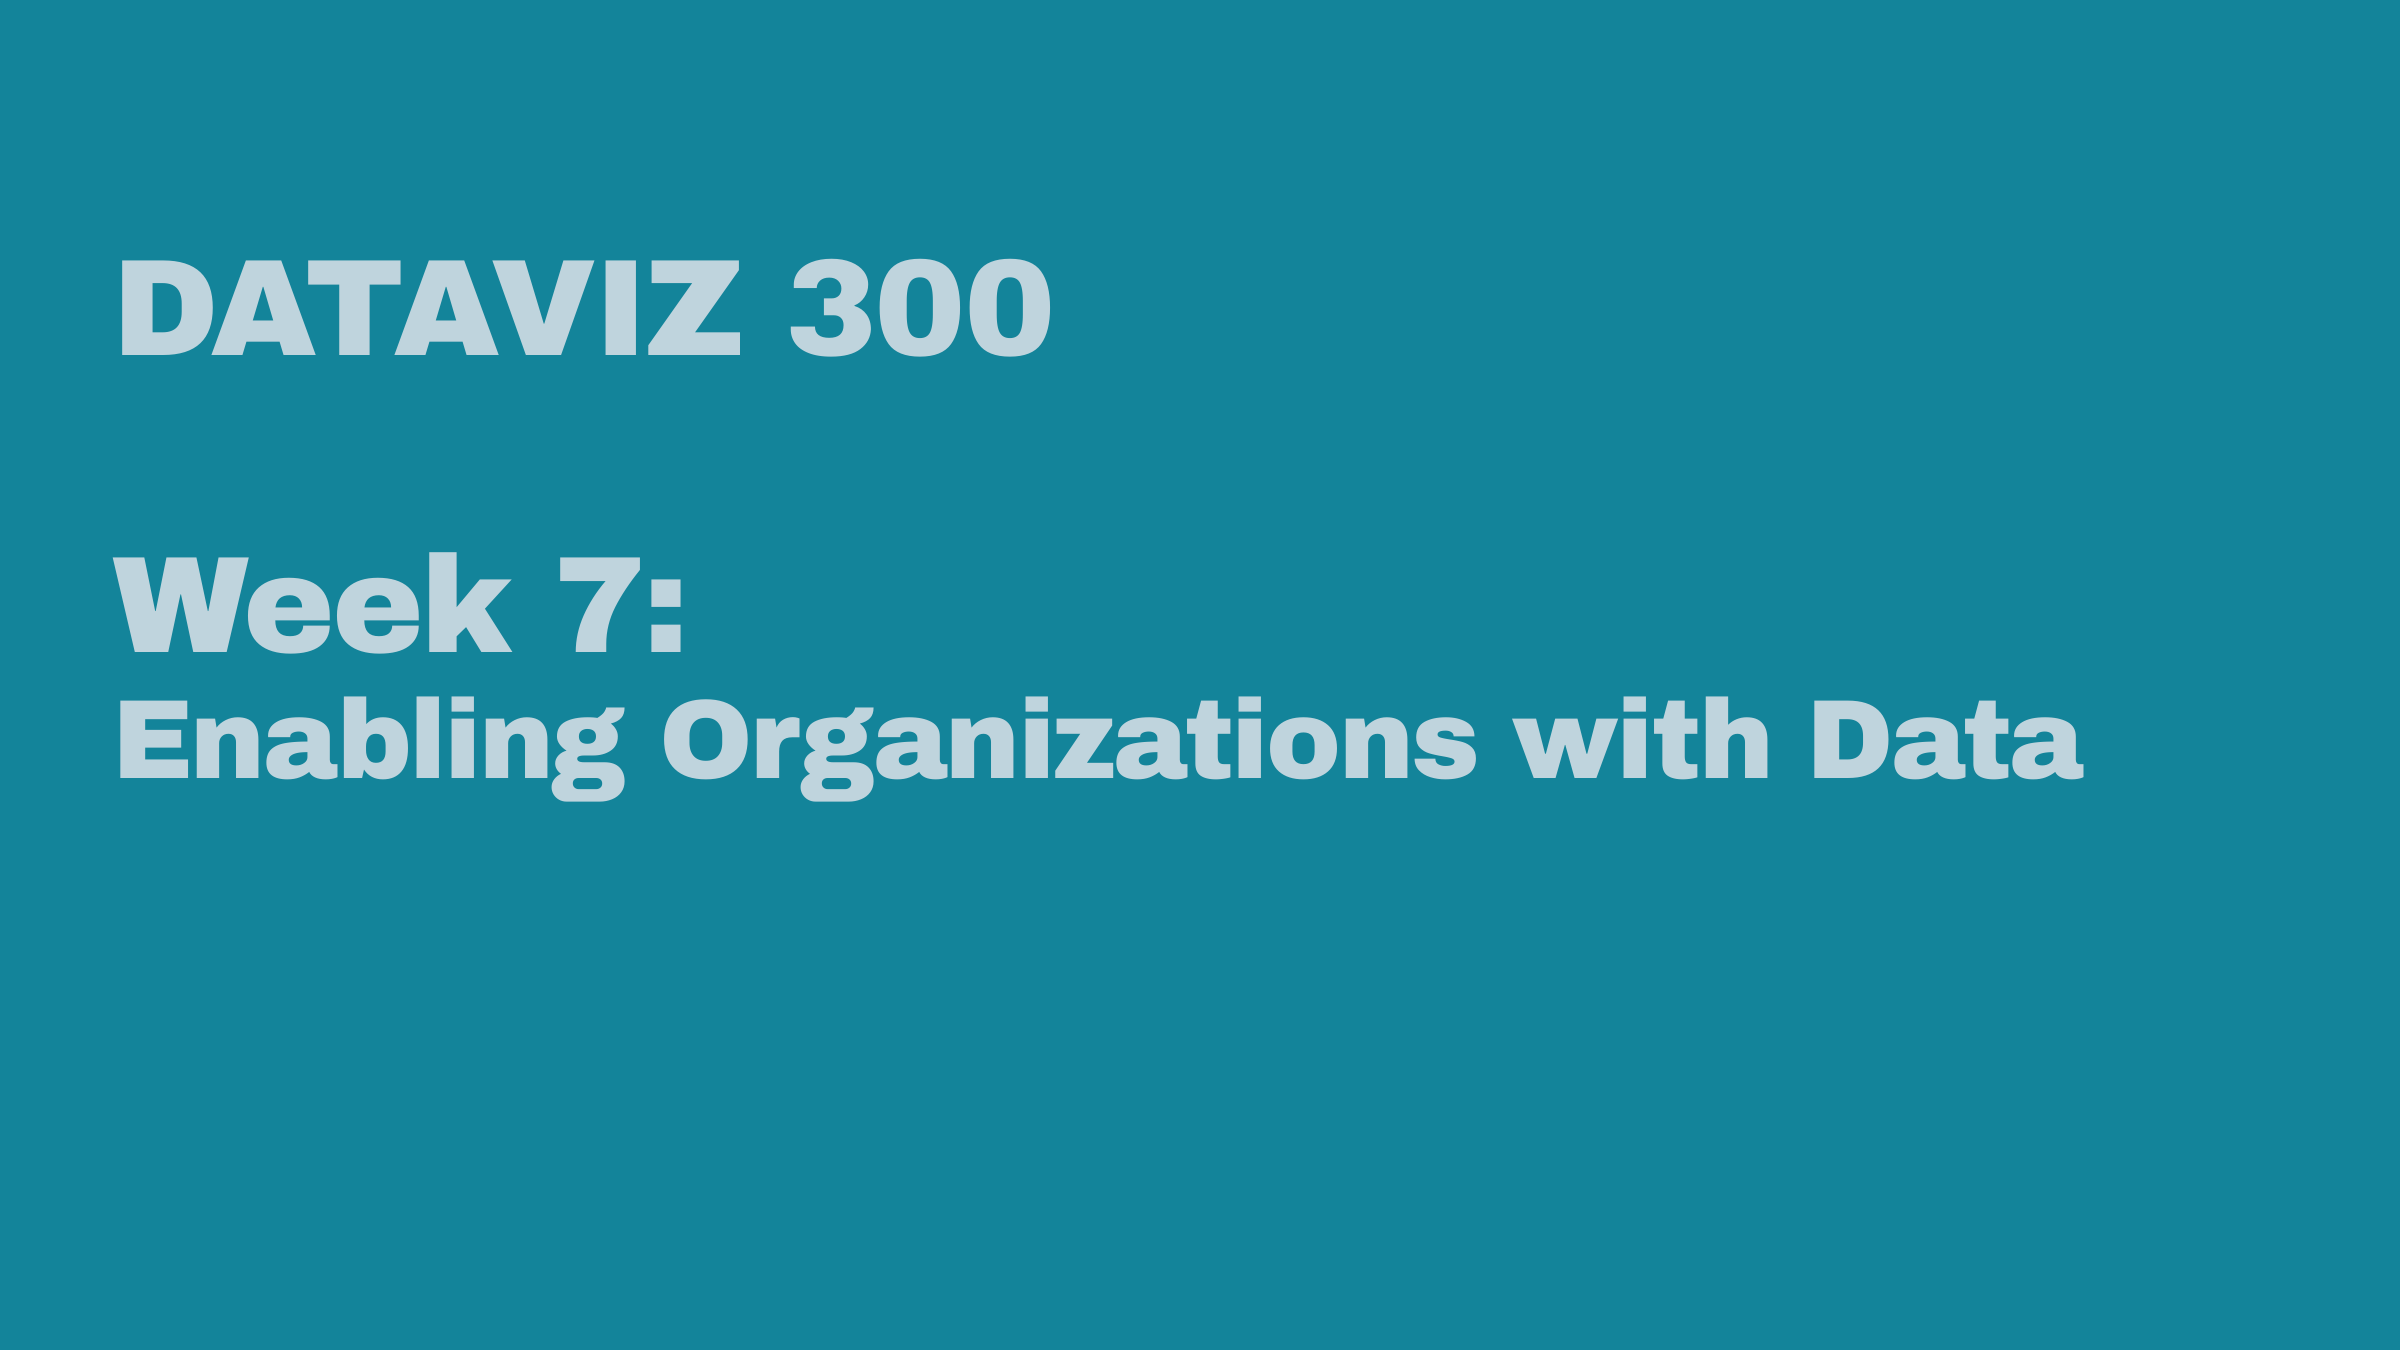

# DATAVIZ 300 Week 7: Enabling Organizations with Data